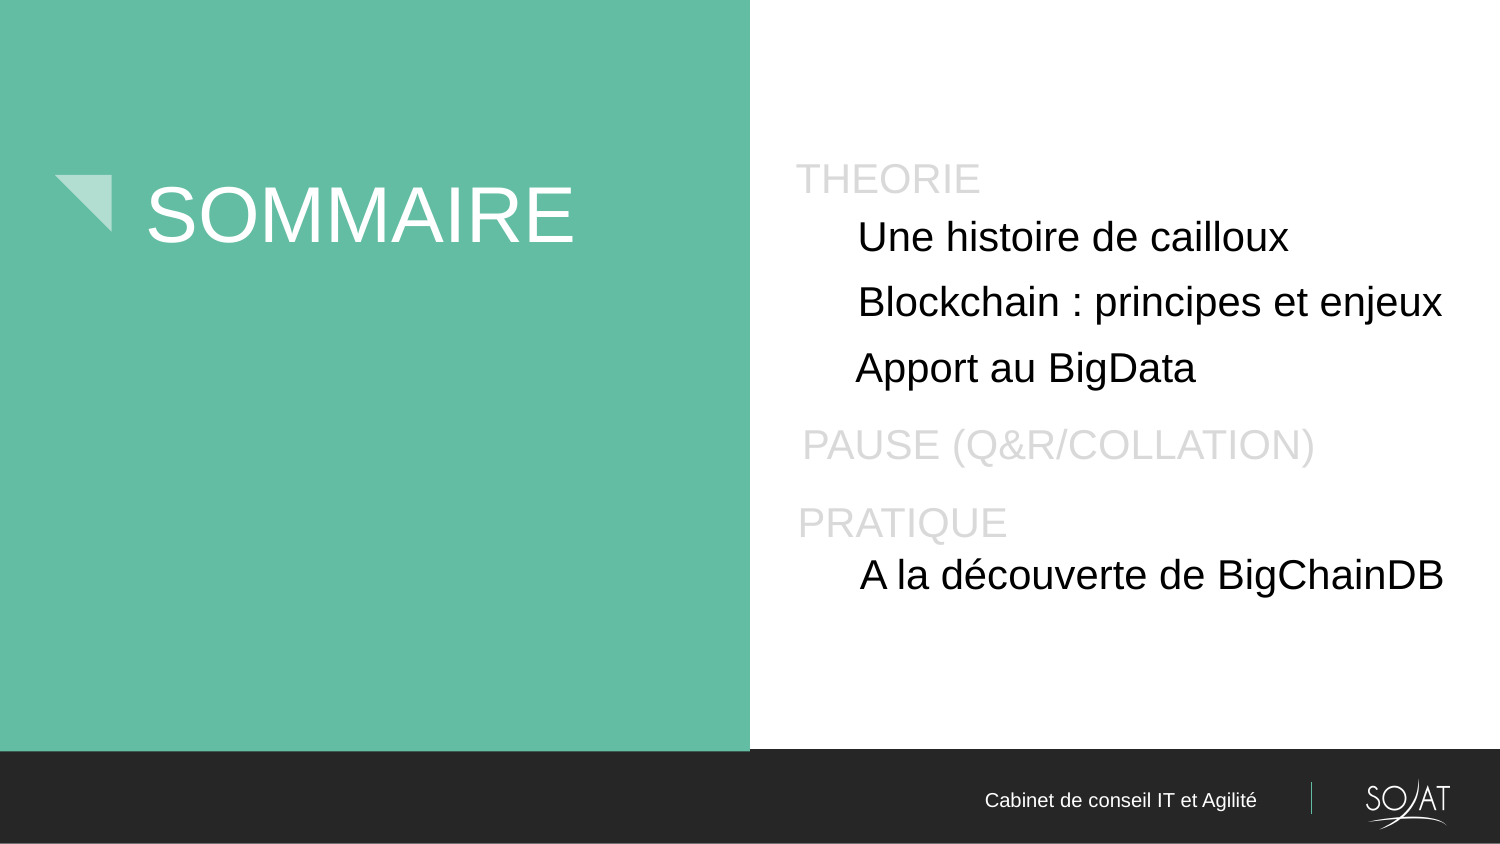

THEORIE
# SOMMAIRE
Une histoire de cailloux
Blockchain : principes et enjeux
Apport au BigData
PAUSE (Q&R/COLLATION)
PRATIQUE
A la découverte de BigChainDB